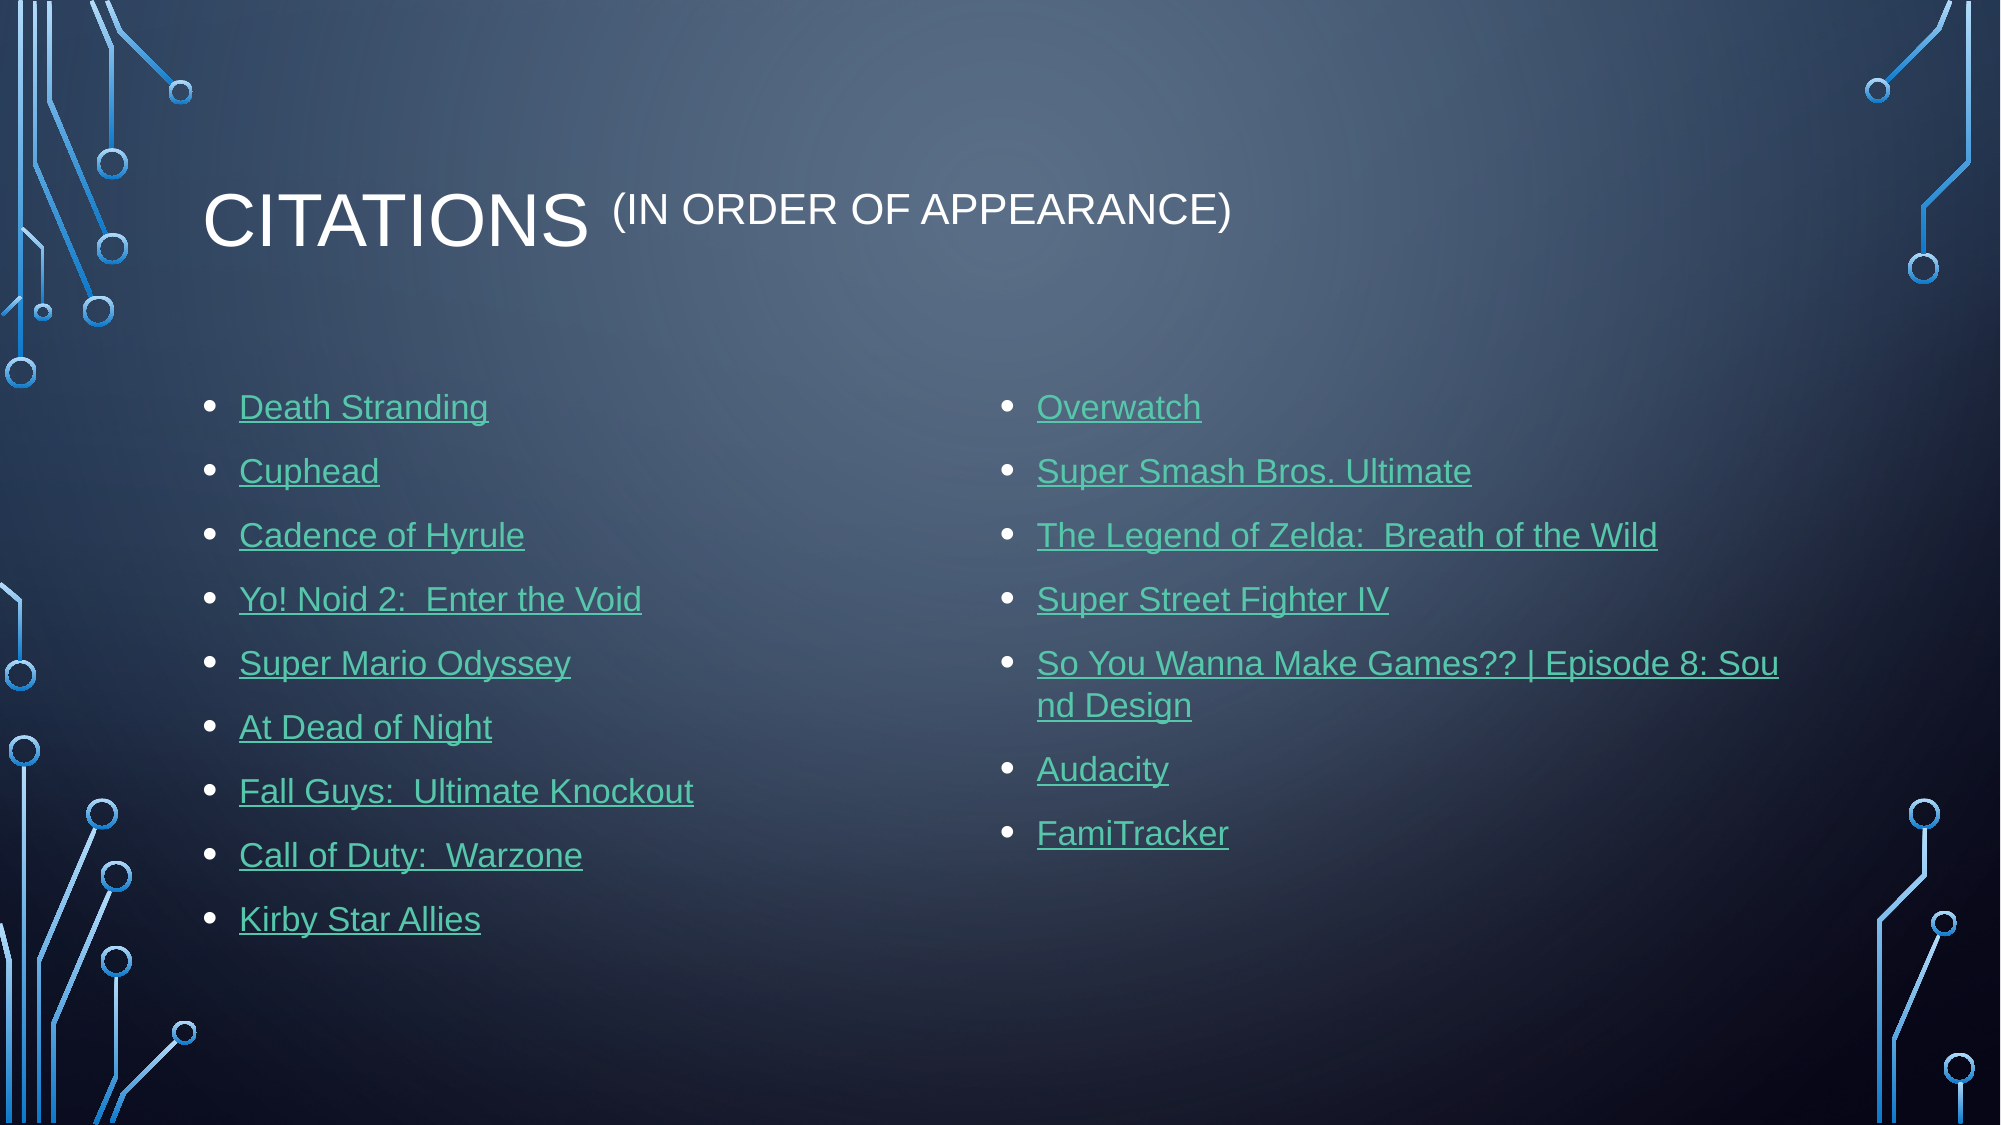

# CITATIONS (In Order of Appearance)
Death Stranding
Cuphead
Cadence of Hyrule
Yo! Noid 2:  Enter the Void
Super Mario Odyssey
At Dead of Night
Fall Guys:  Ultimate Knockout
Call of Duty:  Warzone
Kirby Star Allies
Overwatch
Super Smash Bros. Ultimate
The Legend of Zelda:  Breath of the Wild
Super Street Fighter IV
So You Wanna Make Games?? | Episode 8: Sound Design
Audacity
FamiTracker